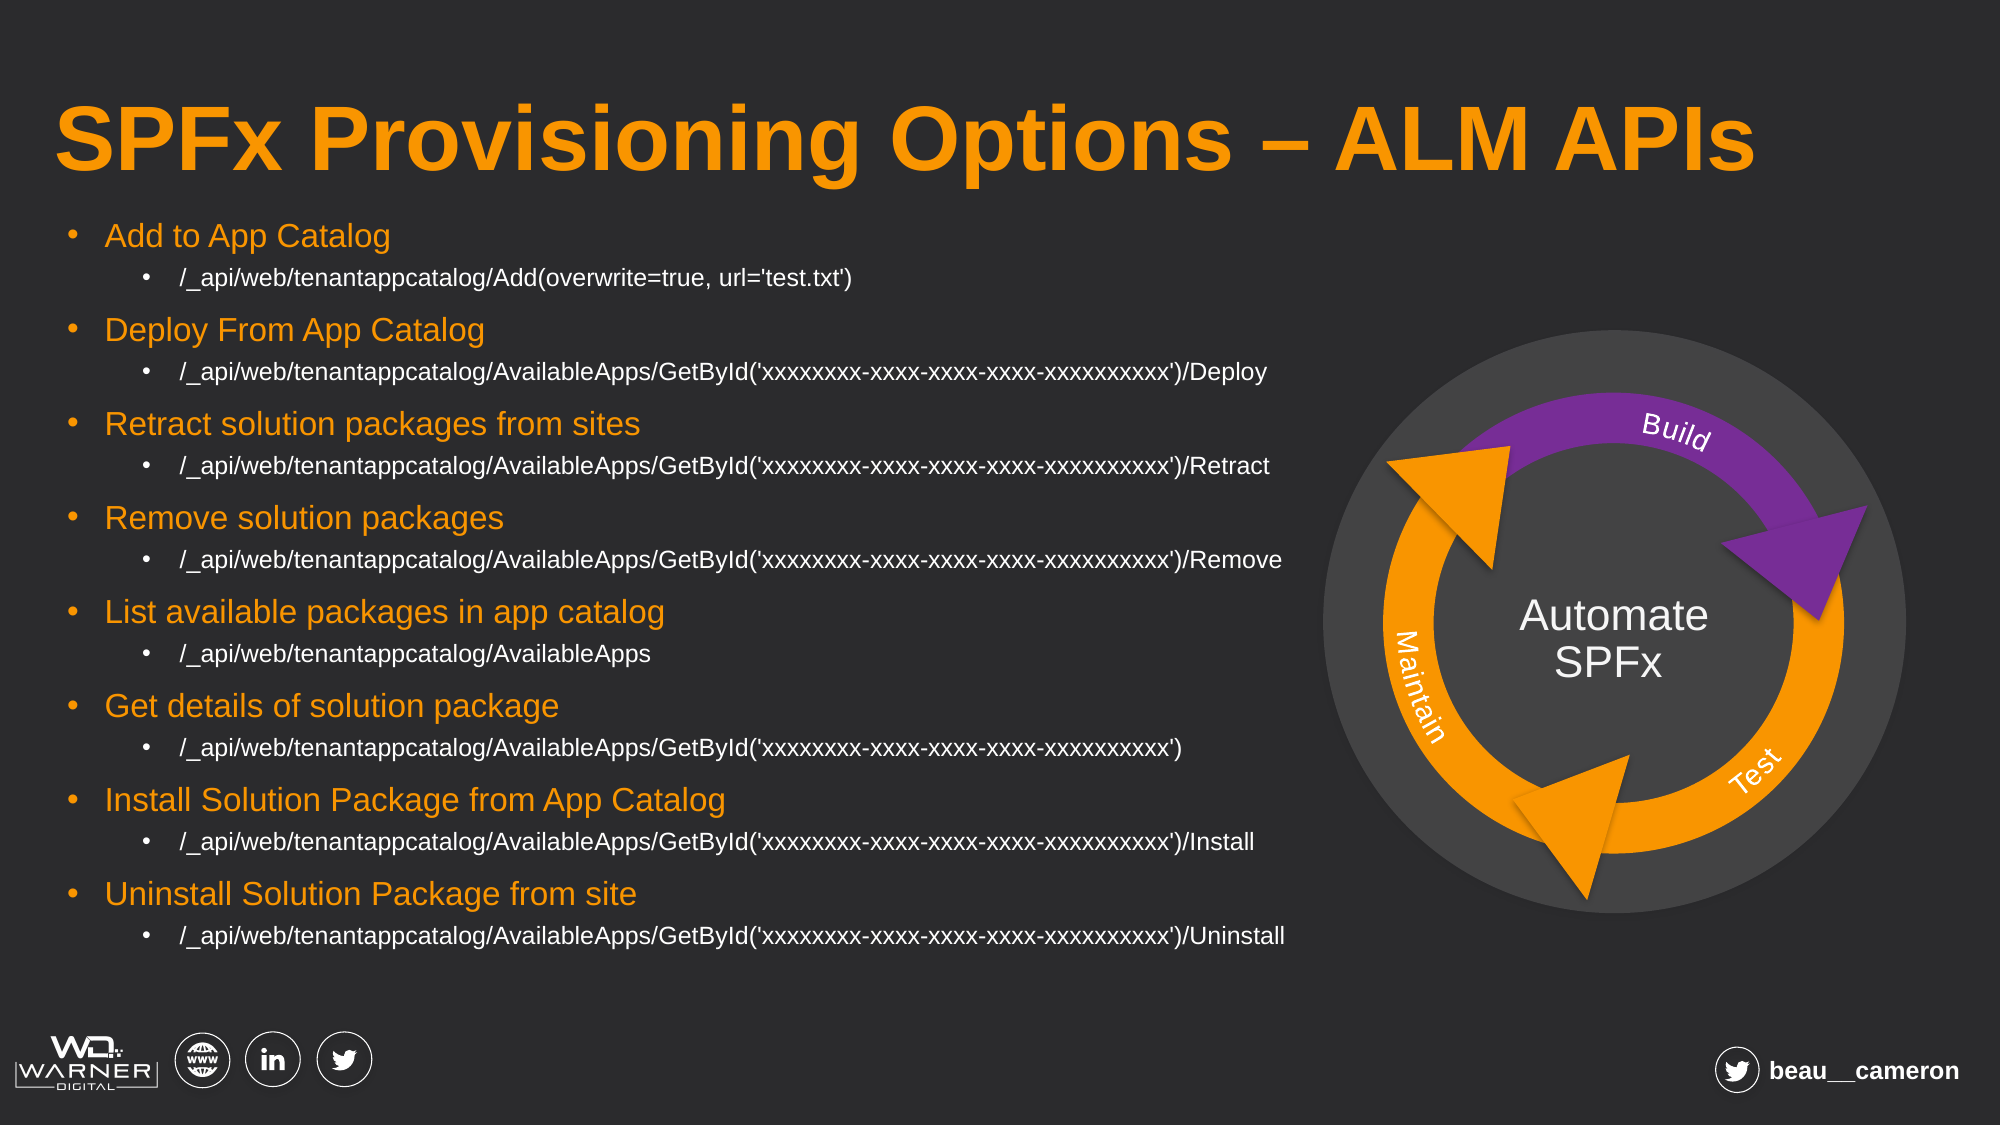

SPFx Provisioning Options – ALM APIs
Add to App Catalog
/_api/web/tenantappcatalog/Add(overwrite=true, url='test.txt')
Deploy From App Catalog
/_api/web/tenantappcatalog/AvailableApps/GetById('xxxxxxxx-xxxx-xxxx-xxxx-xxxxxxxxxx')/Deploy
Retract solution packages from sites
/_api/web/tenantappcatalog/AvailableApps/GetById('xxxxxxxx-xxxx-xxxx-xxxx-xxxxxxxxxx')/Retract
Remove solution packages
/_api/web/tenantappcatalog/AvailableApps/GetById('xxxxxxxx-xxxx-xxxx-xxxx-xxxxxxxxxx')/Remove
List available packages in app catalog
/_api/web/tenantappcatalog/AvailableApps
Get details of solution package
/_api/web/tenantappcatalog/AvailableApps/GetById('xxxxxxxx-xxxx-xxxx-xxxx-xxxxxxxxxx')
Install Solution Package from App Catalog
/_api/web/tenantappcatalog/AvailableApps/GetById('xxxxxxxx-xxxx-xxxx-xxxx-xxxxxxxxxx')/Install
Uninstall Solution Package from site
/_api/web/tenantappcatalog/AvailableApps/GetById('xxxxxxxx-xxxx-xxxx-xxxx-xxxxxxxxxx')/Uninstall

Test
Maintain

Build

Automate SPFx